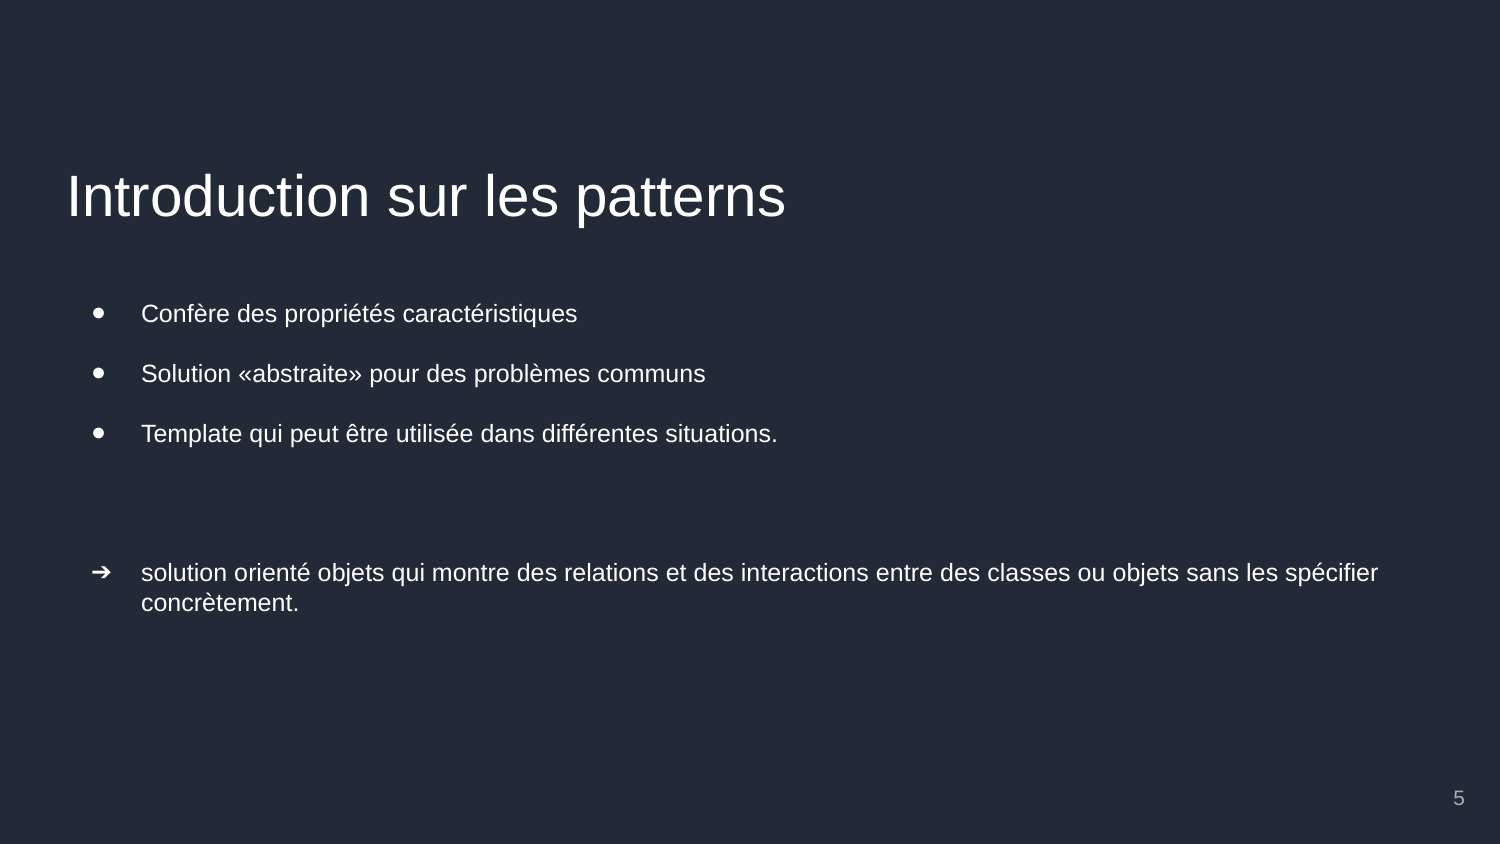

# Introduction sur les patterns
Confère des propriétés caractéristiques
Solution «abstraite» pour des problèmes communs
Template qui peut être utilisée dans différentes situations.

solution orienté objets qui montre des relations et des interactions entre des classes ou objets sans les spécifier concrètement.
5